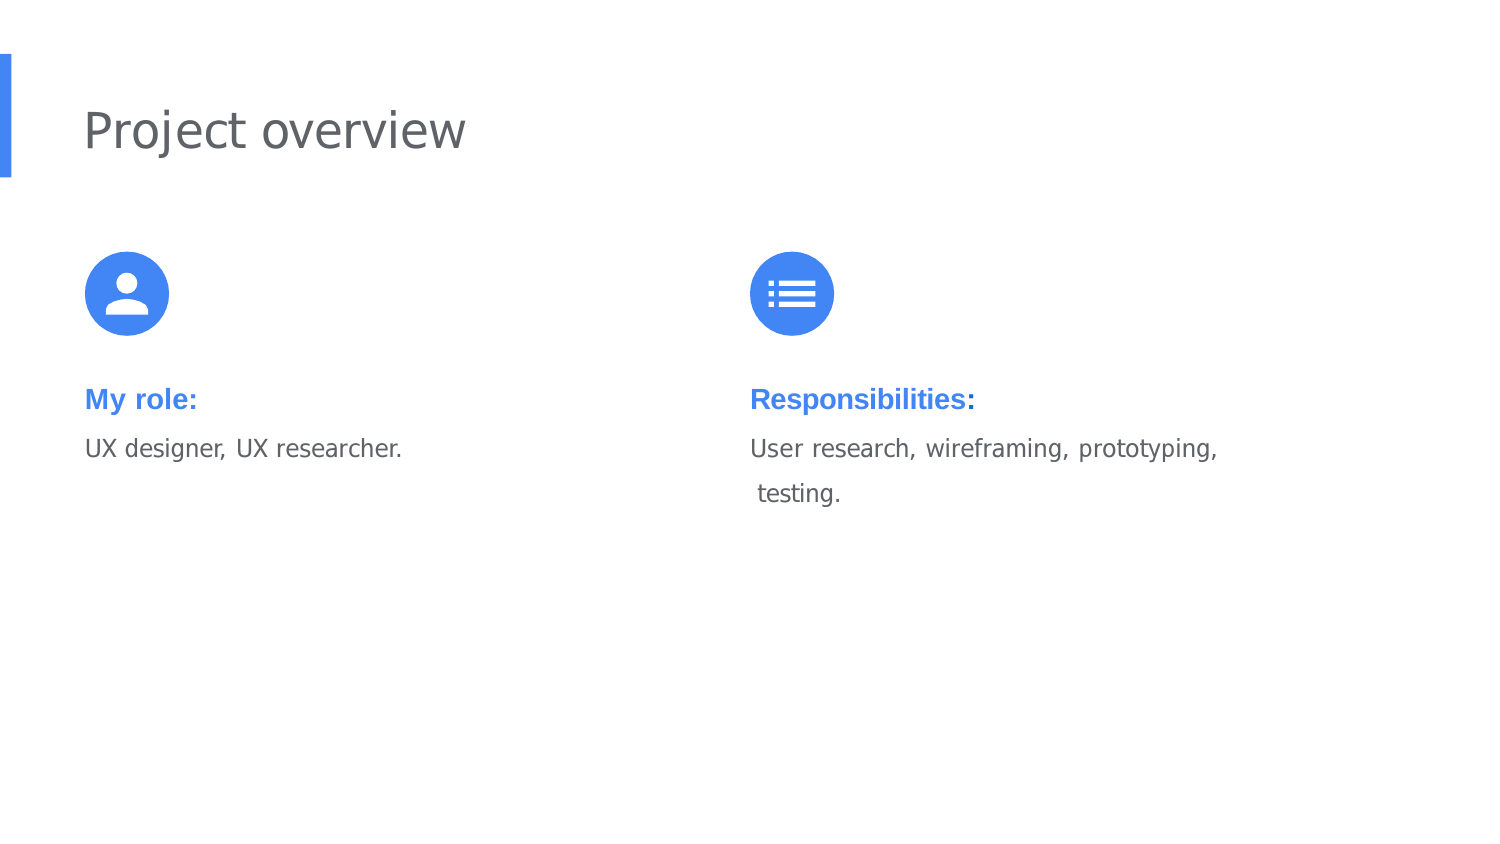

# Project overview

My role:
UX designer, UX researcher.
Responsibilities:
User research, wireframing, prototyping,  testing.